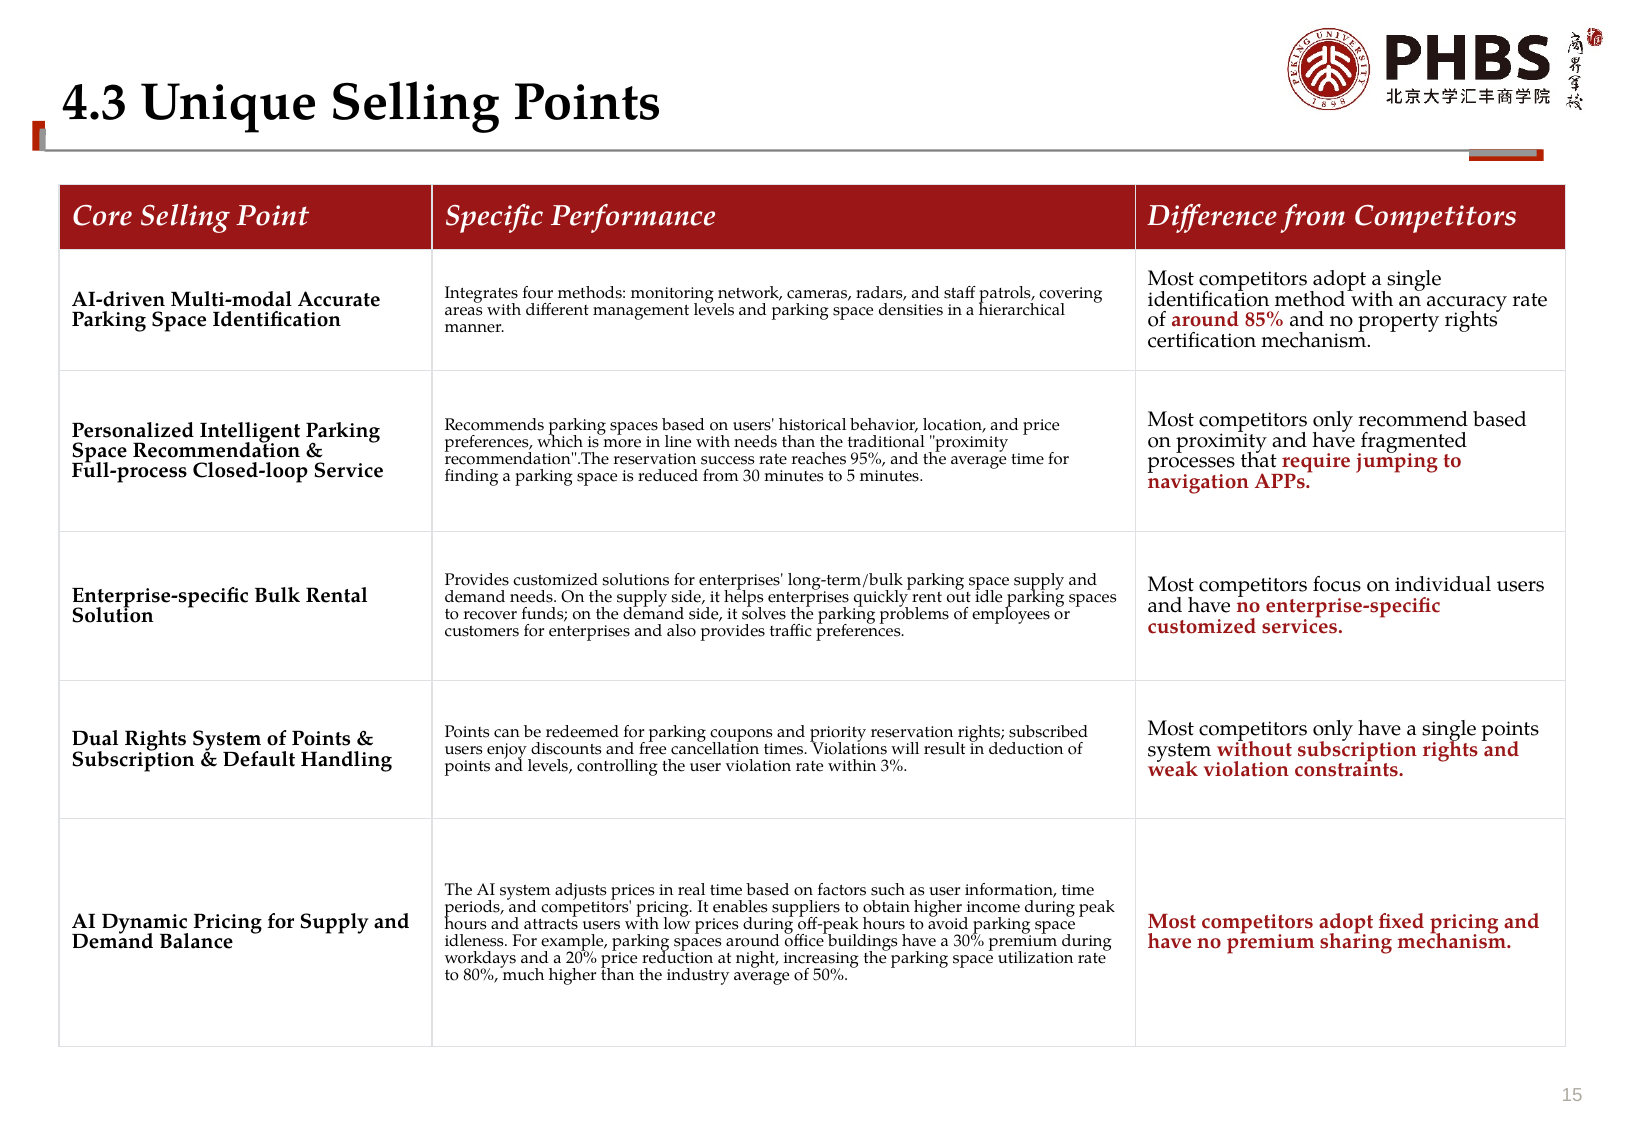

# 4.3 Unique Selling Points
| Core Selling Point | Specific Performance | Difference from Competitors |
| --- | --- | --- |
| AI-driven Multi-modal Accurate Parking Space Identification | Integrates four methods: monitoring network, cameras, radars, and staff patrols, covering areas with different management levels and parking space densities in a hierarchical manner. | Most competitors adopt a single identification method with an accuracy rate of around 85% and no property rights certification mechanism. |
| Personalized Intelligent Parking Space Recommendation & Full-process Closed-loop Service | Recommends parking spaces based on users' historical behavior, location, and price preferences, which is more in line with needs than the traditional "proximity recommendation".The reservation success rate reaches 95%, and the average time for finding a parking space is reduced from 30 minutes to 5 minutes. | Most competitors only recommend based on proximity and have fragmented processes that require jumping to navigation APPs. |
| Enterprise-specific Bulk Rental Solution | Provides customized solutions for enterprises' long-term/bulk parking space supply and demand needs. On the supply side, it helps enterprises quickly rent out idle parking spaces to recover funds; on the demand side, it solves the parking problems of employees or customers for enterprises and also provides traffic preferences. | Most competitors focus on individual users and have no enterprise-specific customized services. |
| Dual Rights System of Points & Subscription & Default Handling | Points can be redeemed for parking coupons and priority reservation rights; subscribed users enjoy discounts and free cancellation times. Violations will result in deduction of points and levels, controlling the user violation rate within 3%. | Most competitors only have a single points system without subscription rights and weak violation constraints. |
| AI Dynamic Pricing for Supply and Demand Balance | The AI system adjusts prices in real time based on factors such as user information, time periods, and competitors' pricing. It enables suppliers to obtain higher income during peak hours and attracts users with low prices during off-peak hours to avoid parking space idleness. For example, parking spaces around office buildings have a 30% premium during workdays and a 20% price reduction at night, increasing the parking space utilization rate to 80%, much higher than the industry average of 50%. | Most competitors adopt fixed pricing and have no premium sharing mechanism. |